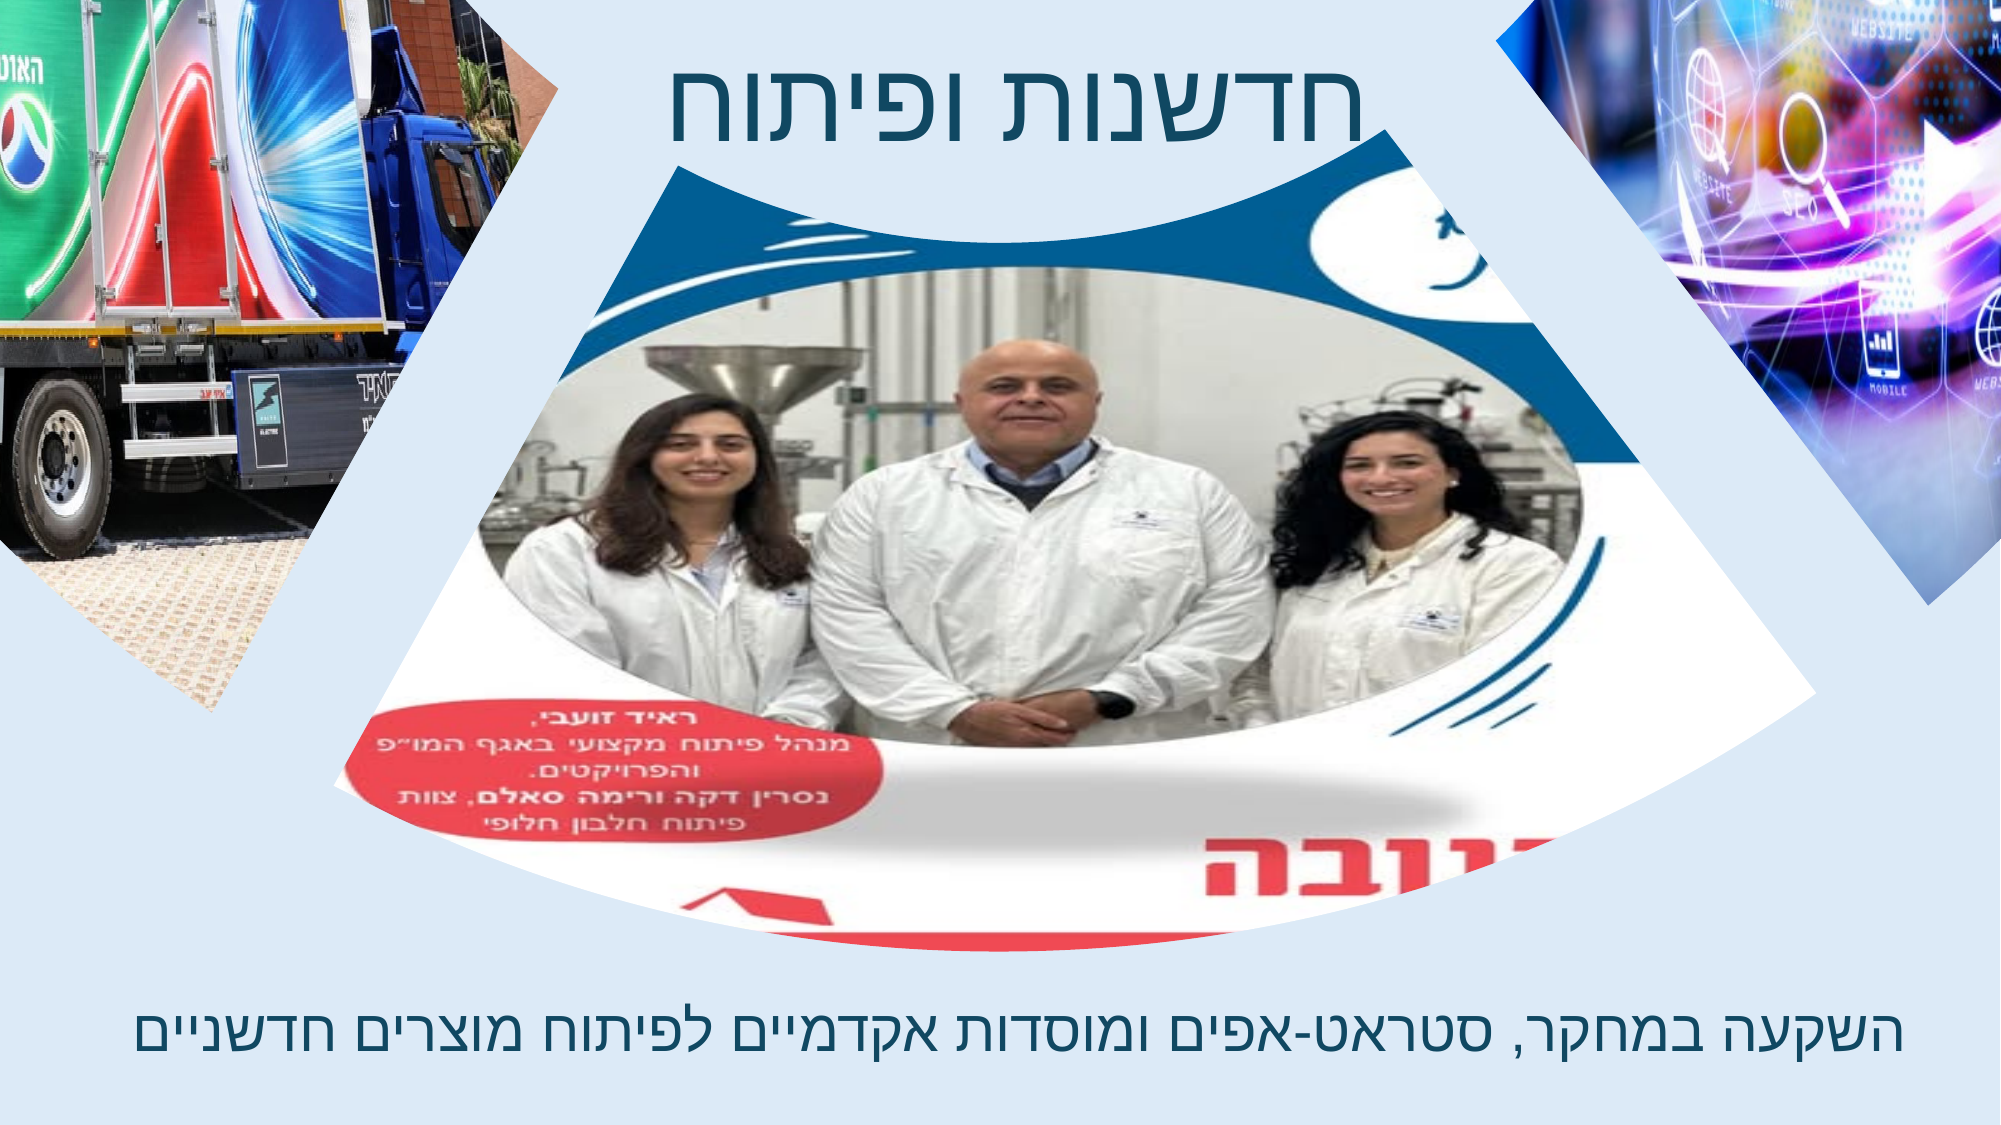

חדשנות ופיתוח
השקעה במחקר, סטראט-אפים ומוסדות אקדמיים לפיתוח מוצרים חדשניים